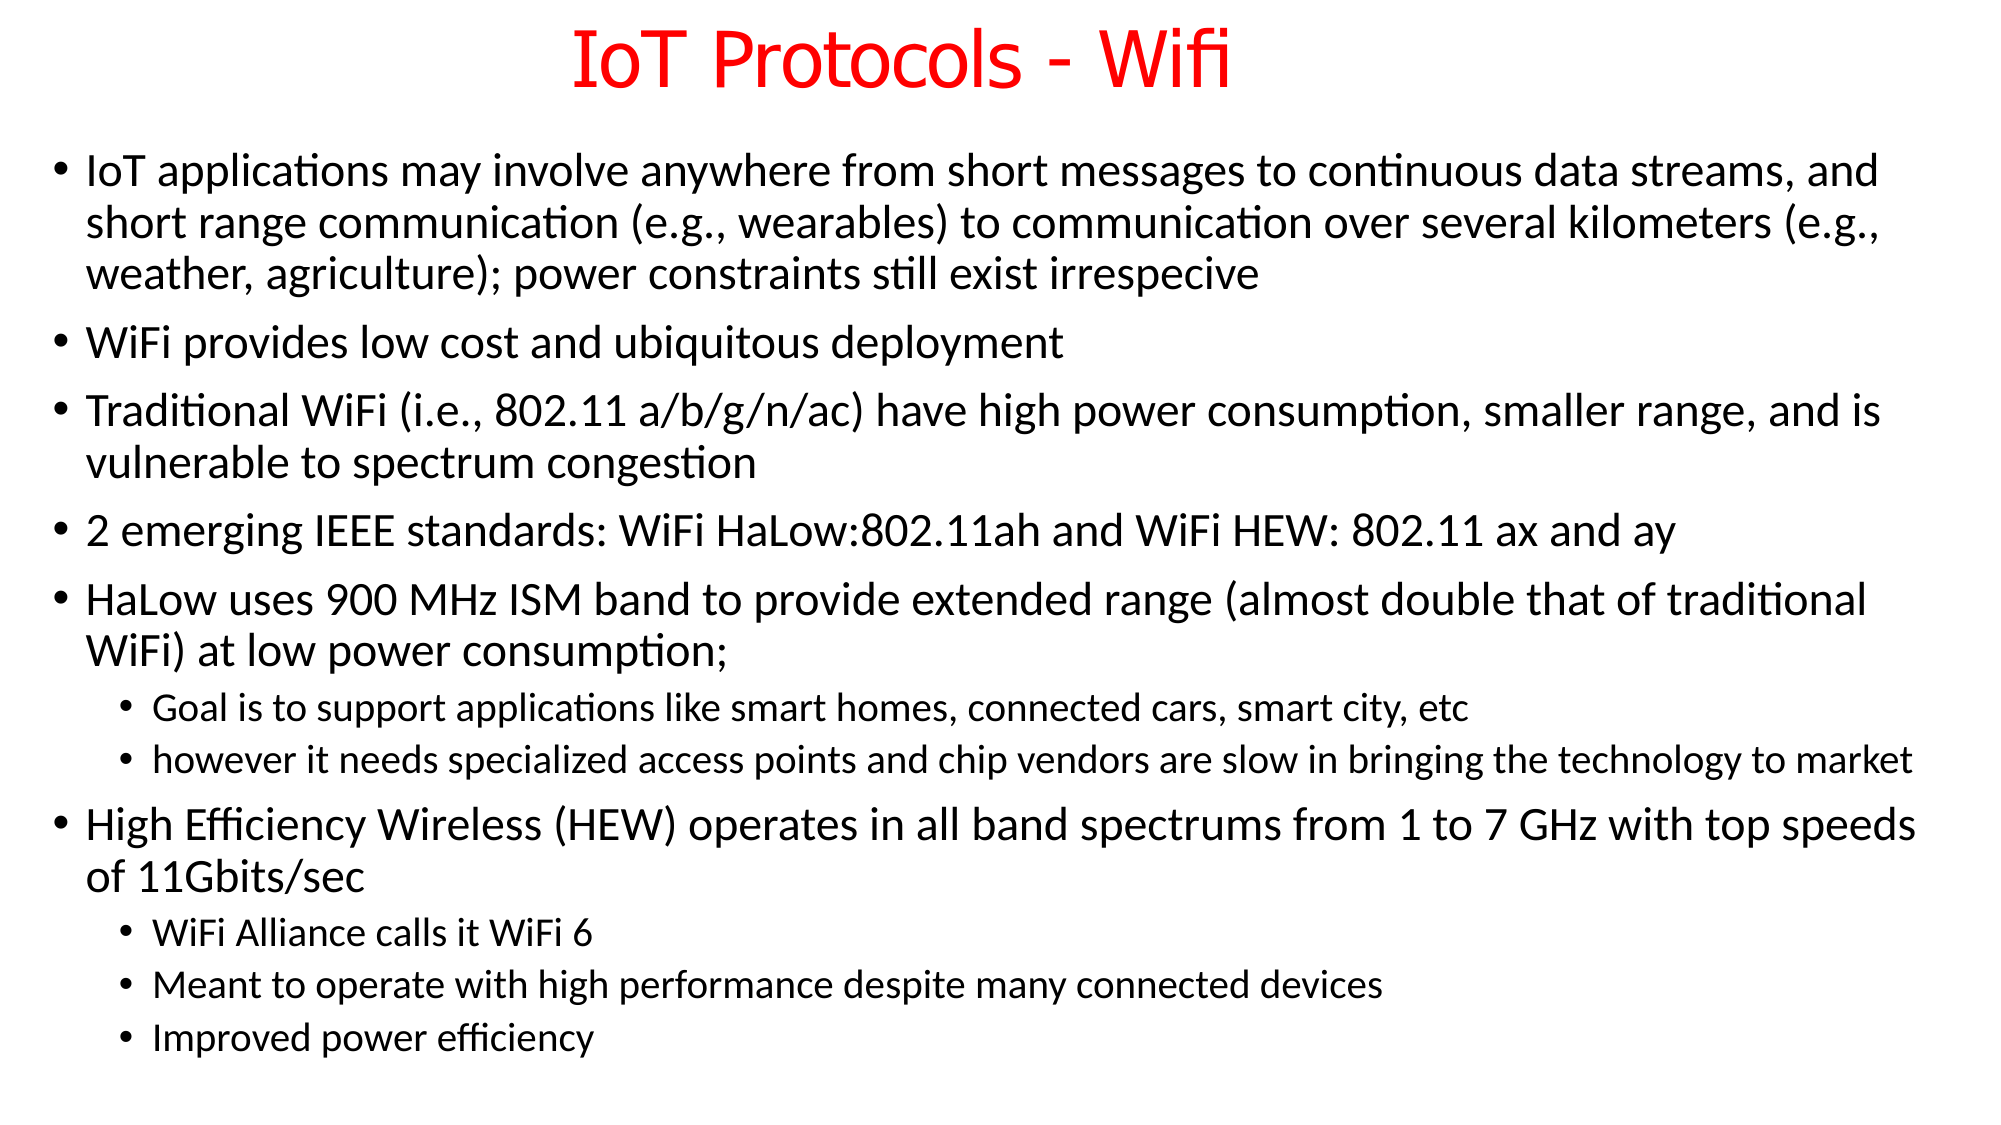

# IoT Protocols - Wifi
IoT applications may involve anywhere from short messages to continuous data streams, and short range communication (e.g., wearables) to communication over several kilometers (e.g., weather, agriculture); power constraints still exist irrespecive
WiFi provides low cost and ubiquitous deployment
Traditional WiFi (i.e., 802.11 a/b/g/n/ac) have high power consumption, smaller range, and is vulnerable to spectrum congestion
2 emerging IEEE standards: WiFi HaLow:802.11ah and WiFi HEW: 802.11 ax and ay
HaLow uses 900 MHz ISM band to provide extended range (almost double that of traditional WiFi) at low power consumption;
Goal is to support applications like smart homes, connected cars, smart city, etc
however it needs specialized access points and chip vendors are slow in bringing the technology to market
High Efficiency Wireless (HEW) operates in all band spectrums from 1 to 7 GHz with top speeds of 11Gbits/sec
WiFi Alliance calls it WiFi 6
Meant to operate with high performance despite many connected devices
Improved power efficiency